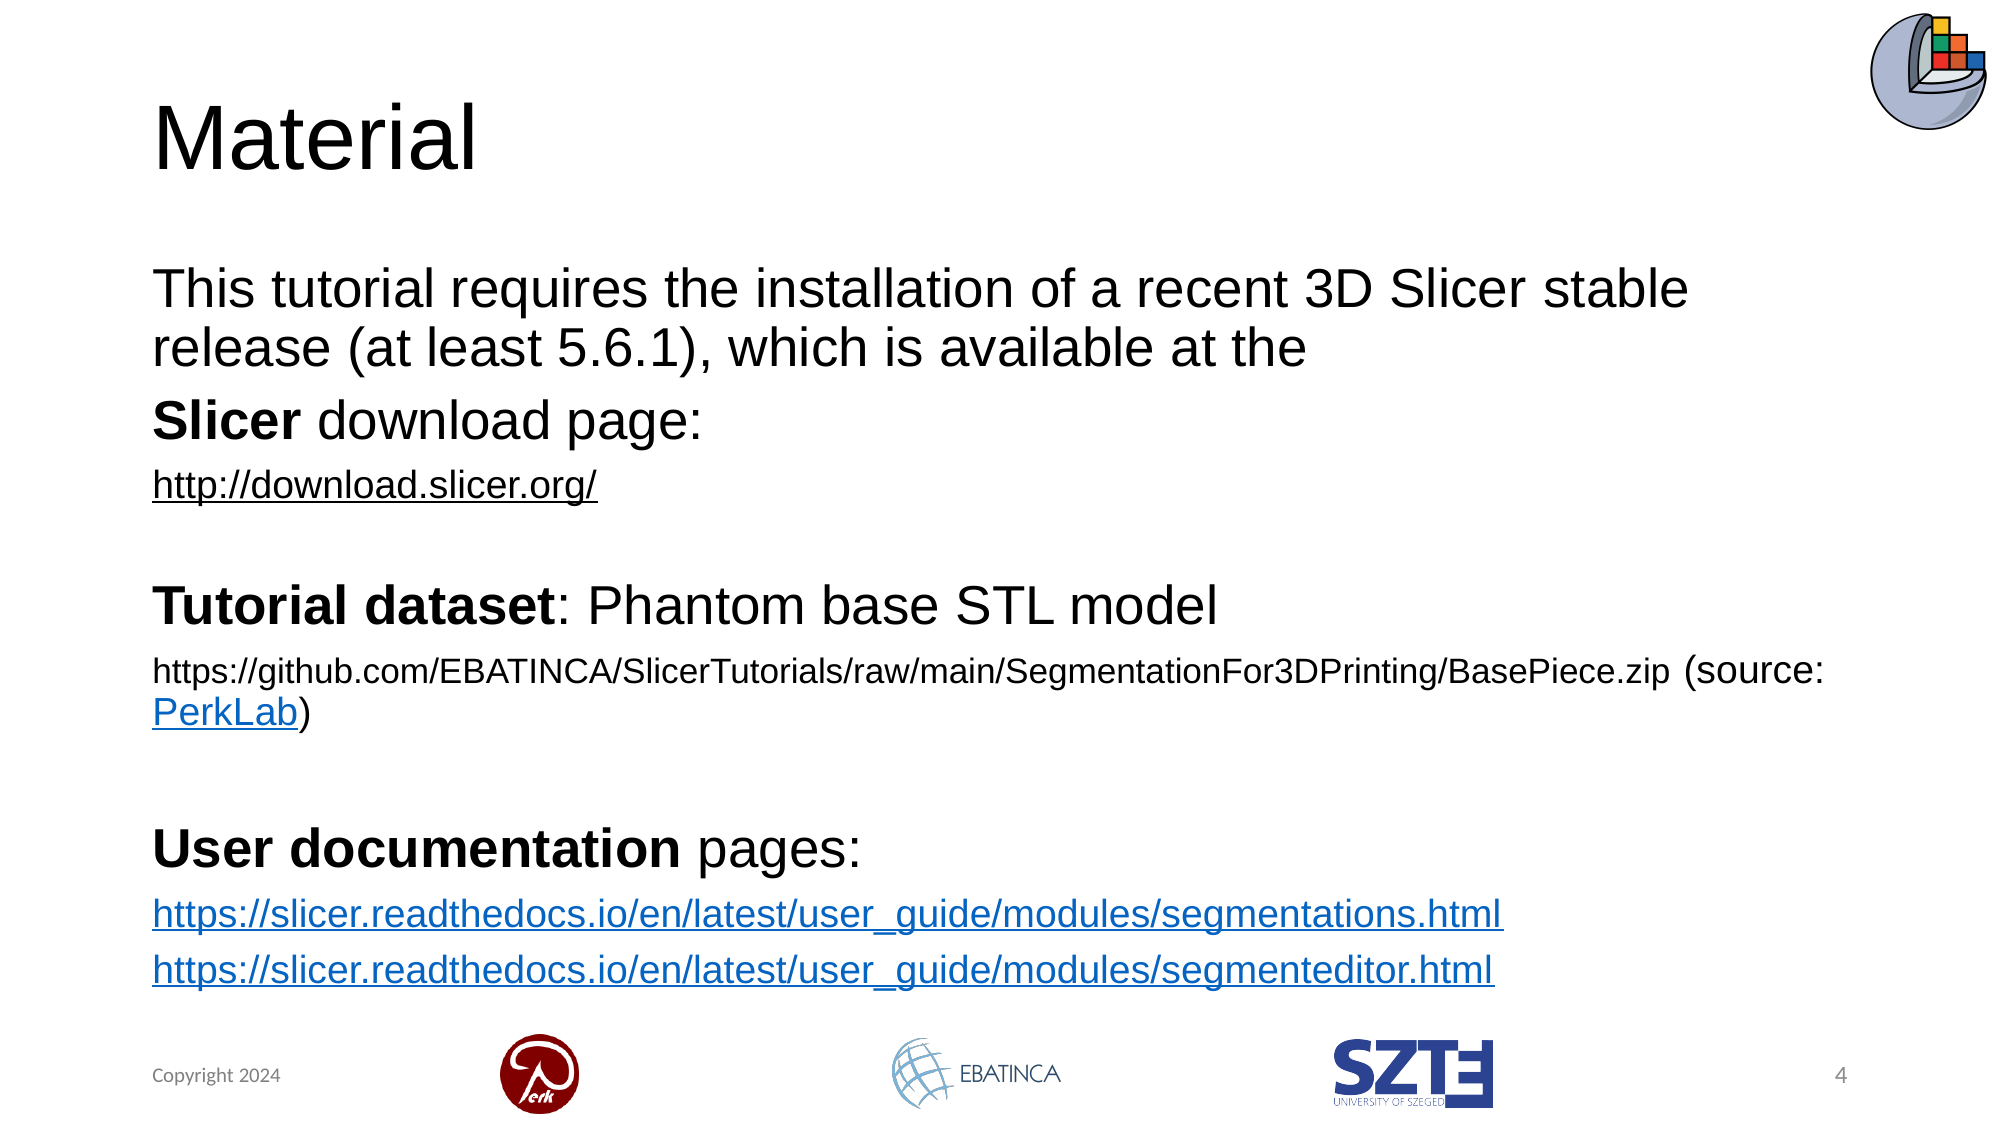

# Material

This tutorial requires the installation of a recent 3D Slicer stable release (at least 5.6.1), which is available at the
Slicer download page:
http://download.slicer.org/

Tutorial dataset: Phantom base STL model
https://github.com/EBATINCA/SlicerTutorials/raw/main/SegmentationFor3DPrinting/BasePiece.zip (source: PerkLab)

User documentation pages:
https://slicer.readthedocs.io/en/latest/user_guide/modules/segmentations.html
https://slicer.readthedocs.io/en/latest/user_guide/modules/segmenteditor.html

4